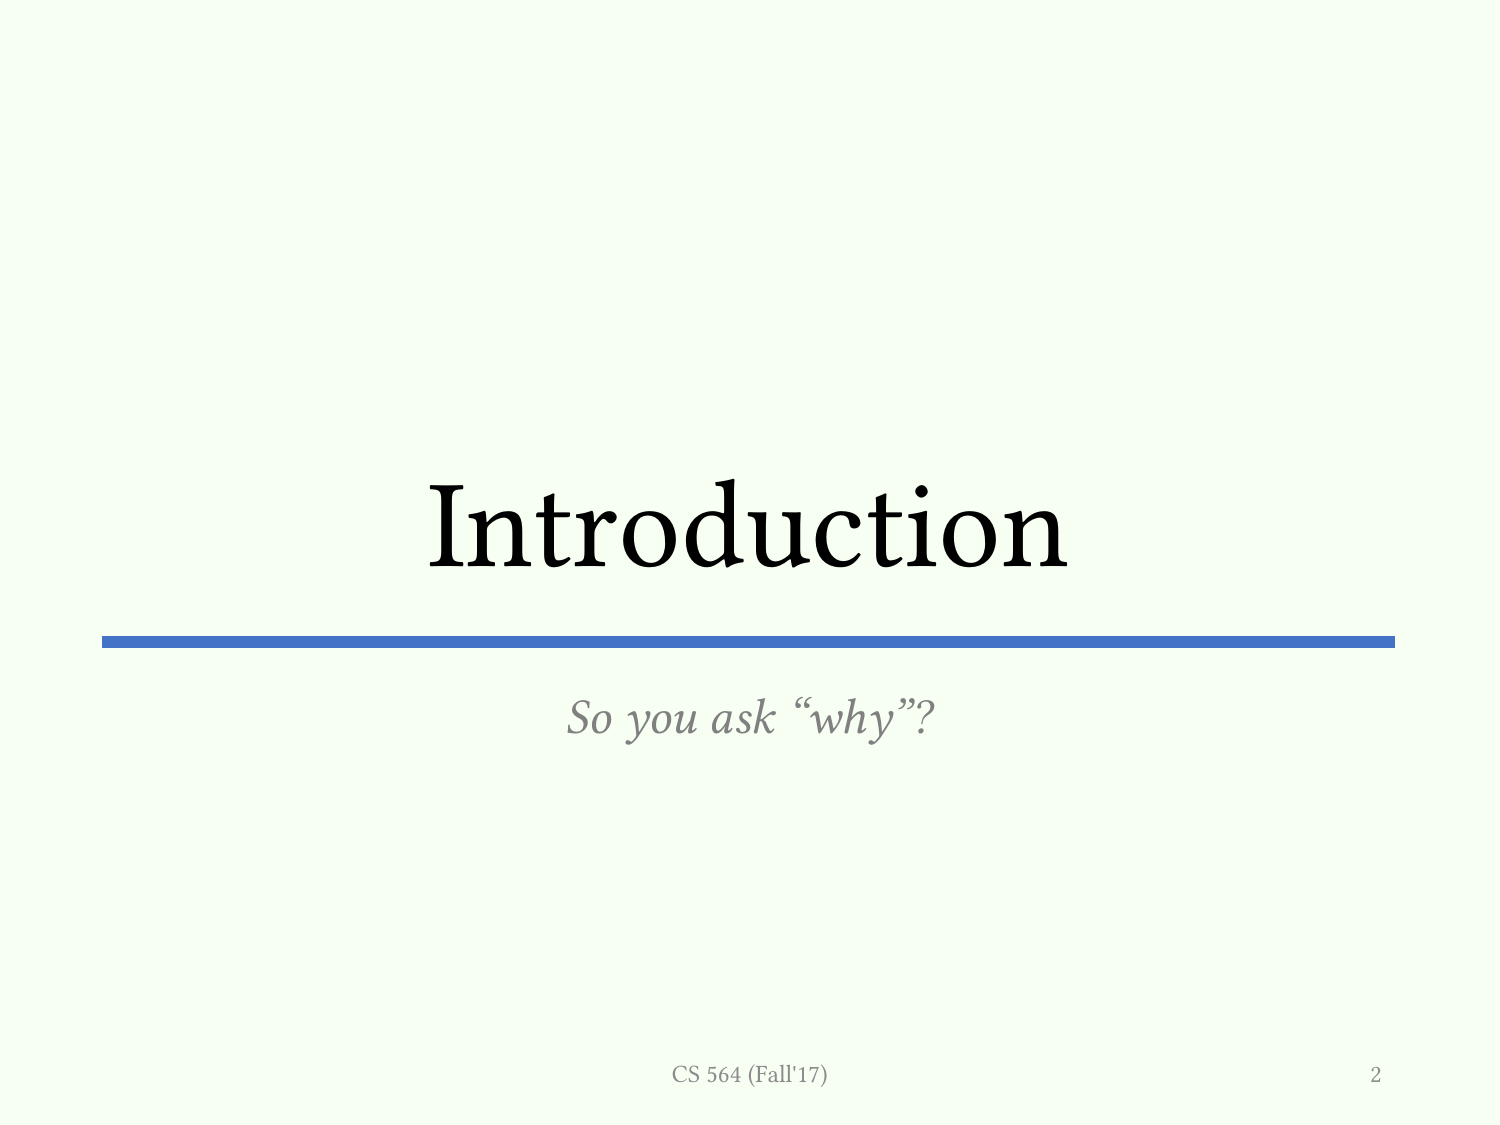

# Introduction
So you ask “why”?
CS 564 (Fall'17)
2